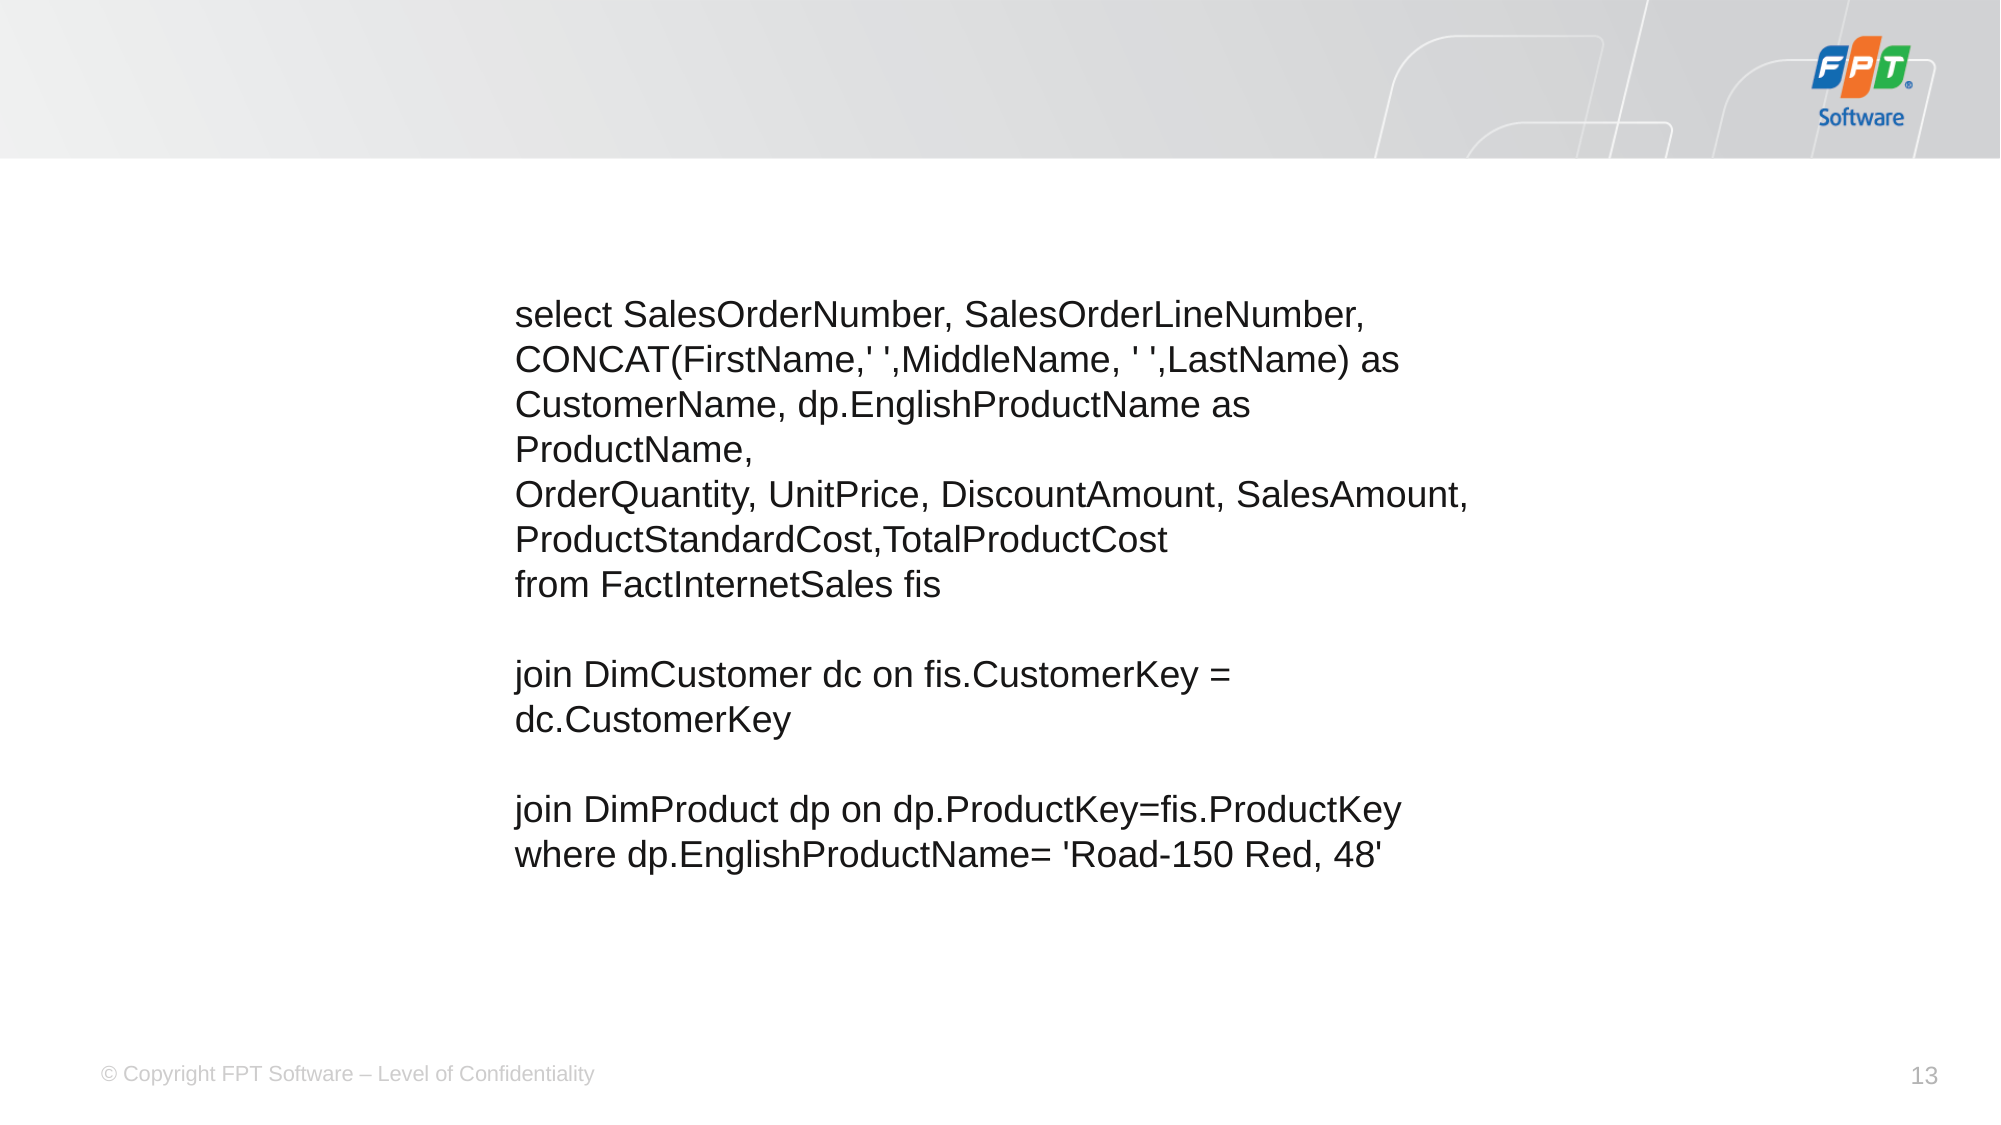

#
select SalesOrderNumber, SalesOrderLineNumber, CONCAT(FirstName,' ',MiddleName, ' ',LastName) as CustomerName, dp.EnglishProductName as ProductName,
OrderQuantity, UnitPrice, DiscountAmount, SalesAmount, ProductStandardCost,TotalProductCost
from FactInternetSales fis

join DimCustomer dc on fis.CustomerKey = dc.CustomerKey

join DimProduct dp on dp.ProductKey=fis.ProductKey
where dp.EnglishProductName= 'Road-150 Red, 48'
13